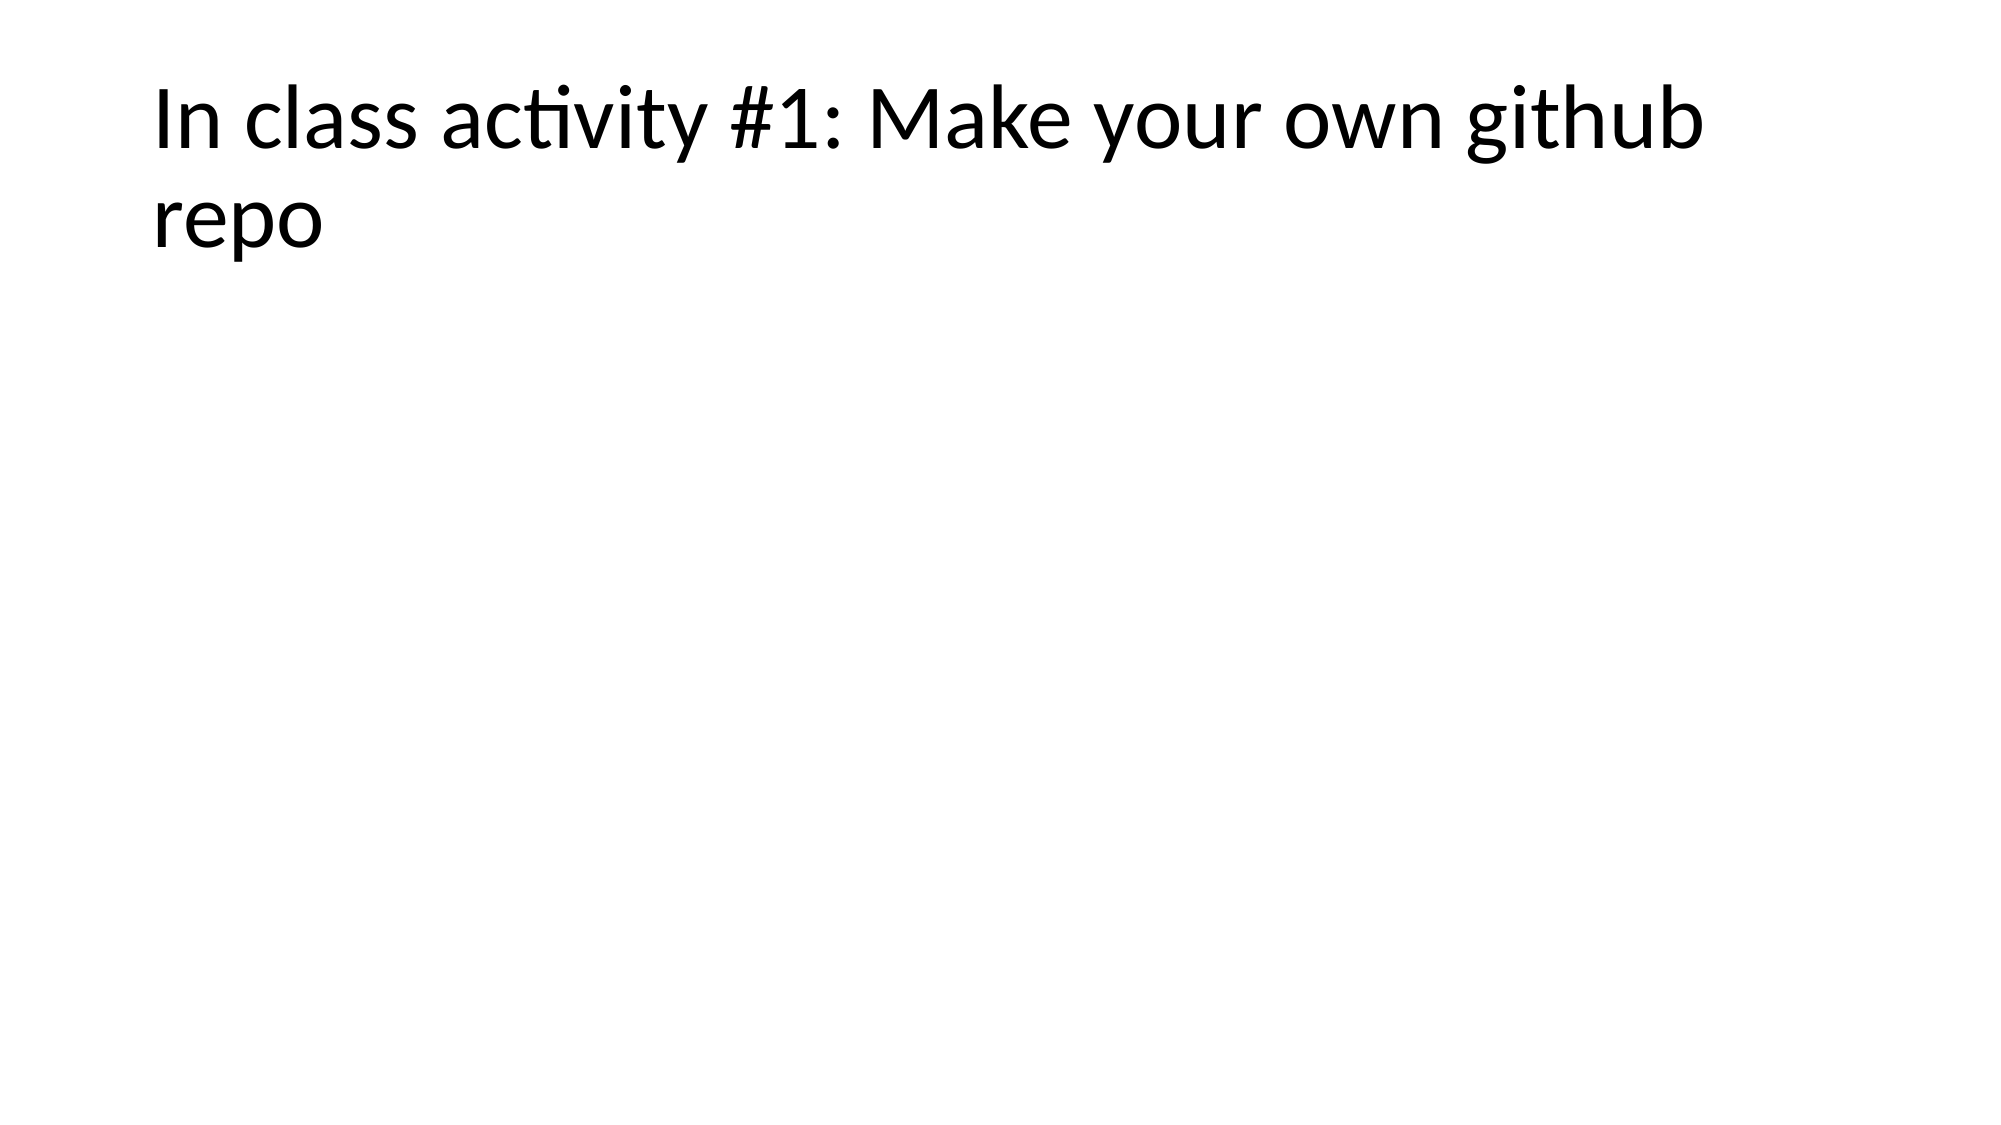

# In class activity #1: Make your own github repo